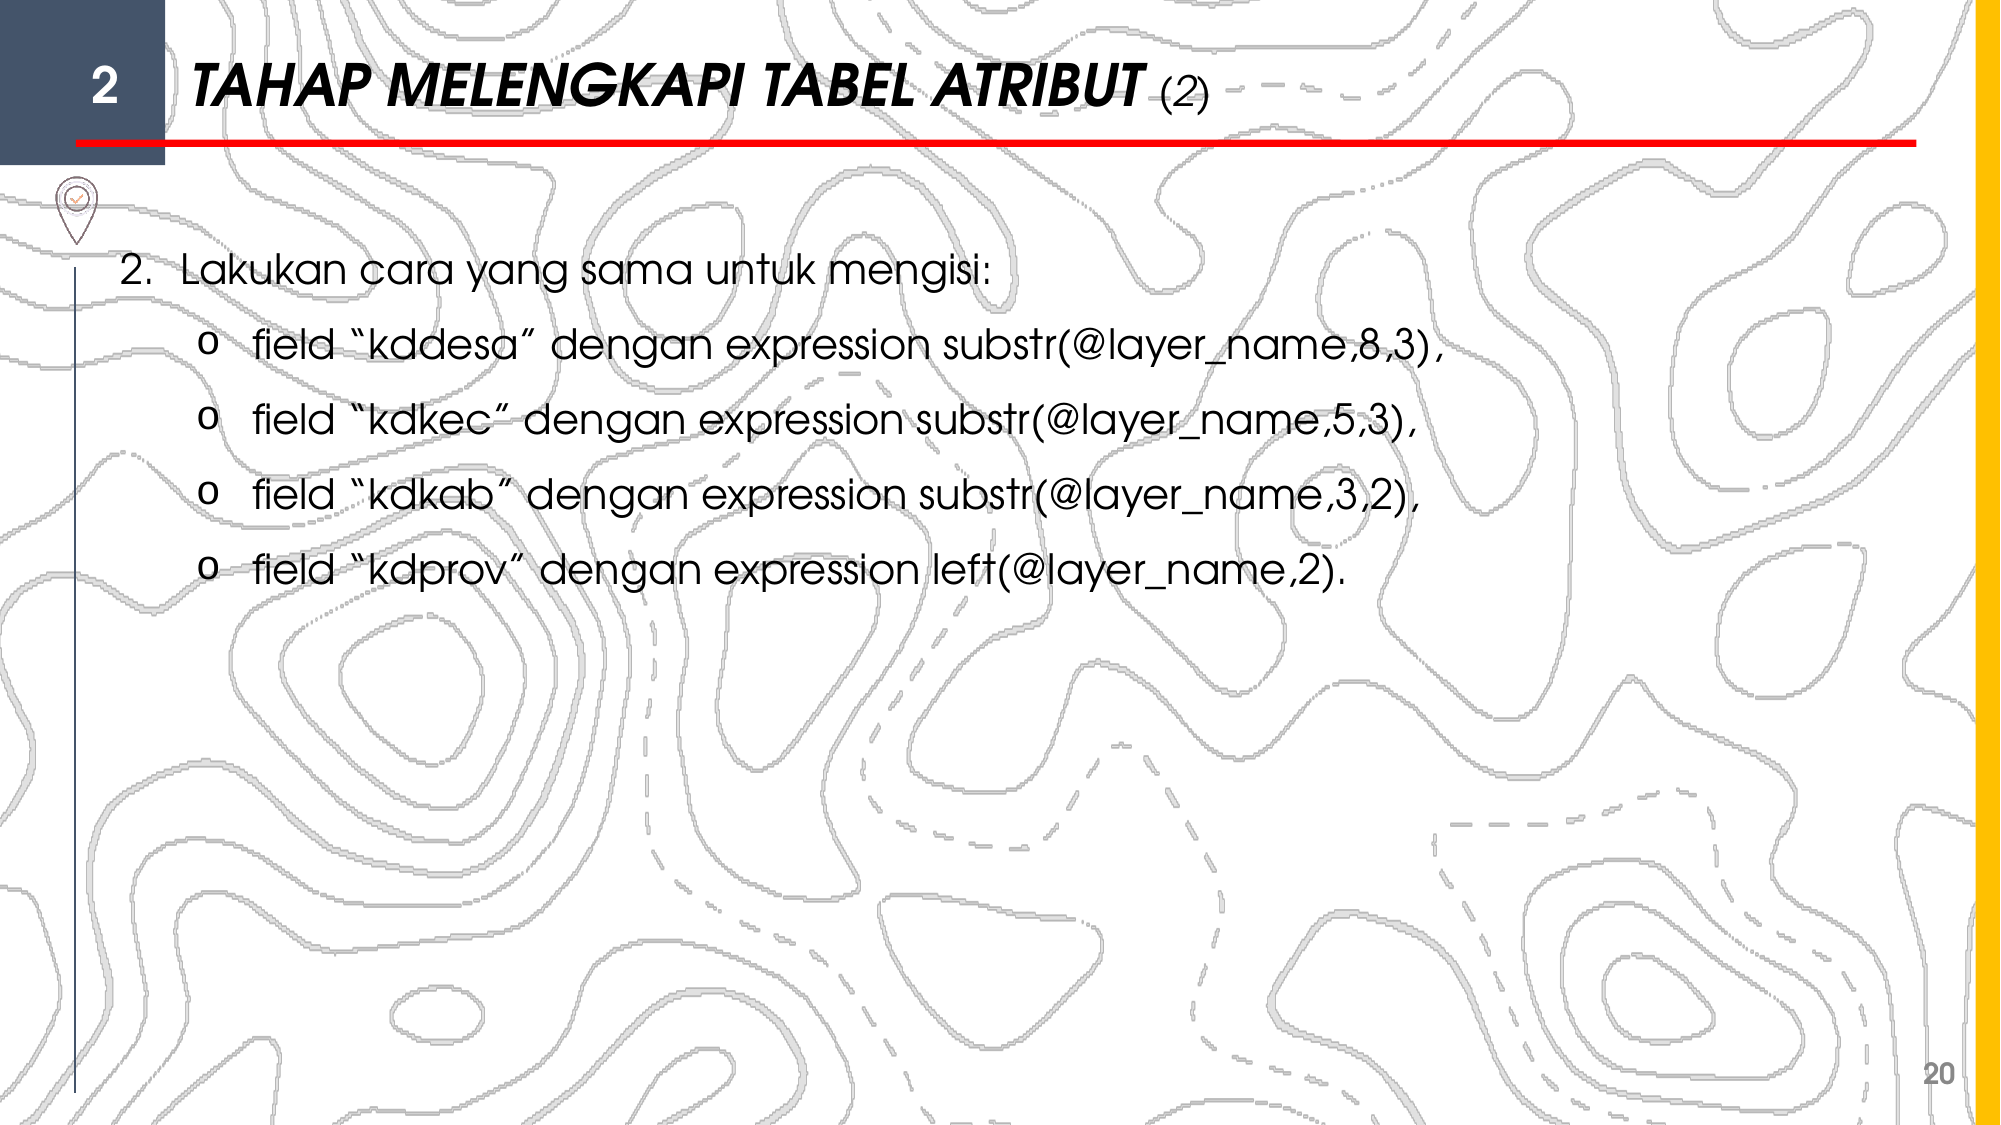

2
TAHAP MELENGKAPI TABEL ATRIBUT (2)

2.	Lakukan cara yang sama untuk mengisi:
field “kddesa” dengan expression substr(@layer_name,8,3),
field “kdkec” dengan expression substr(@layer_name,5,3),
field “kdkab” dengan expression substr(@layer_name,3,2),
field “kdprov” dengan expression left(@layer_name,2).
20